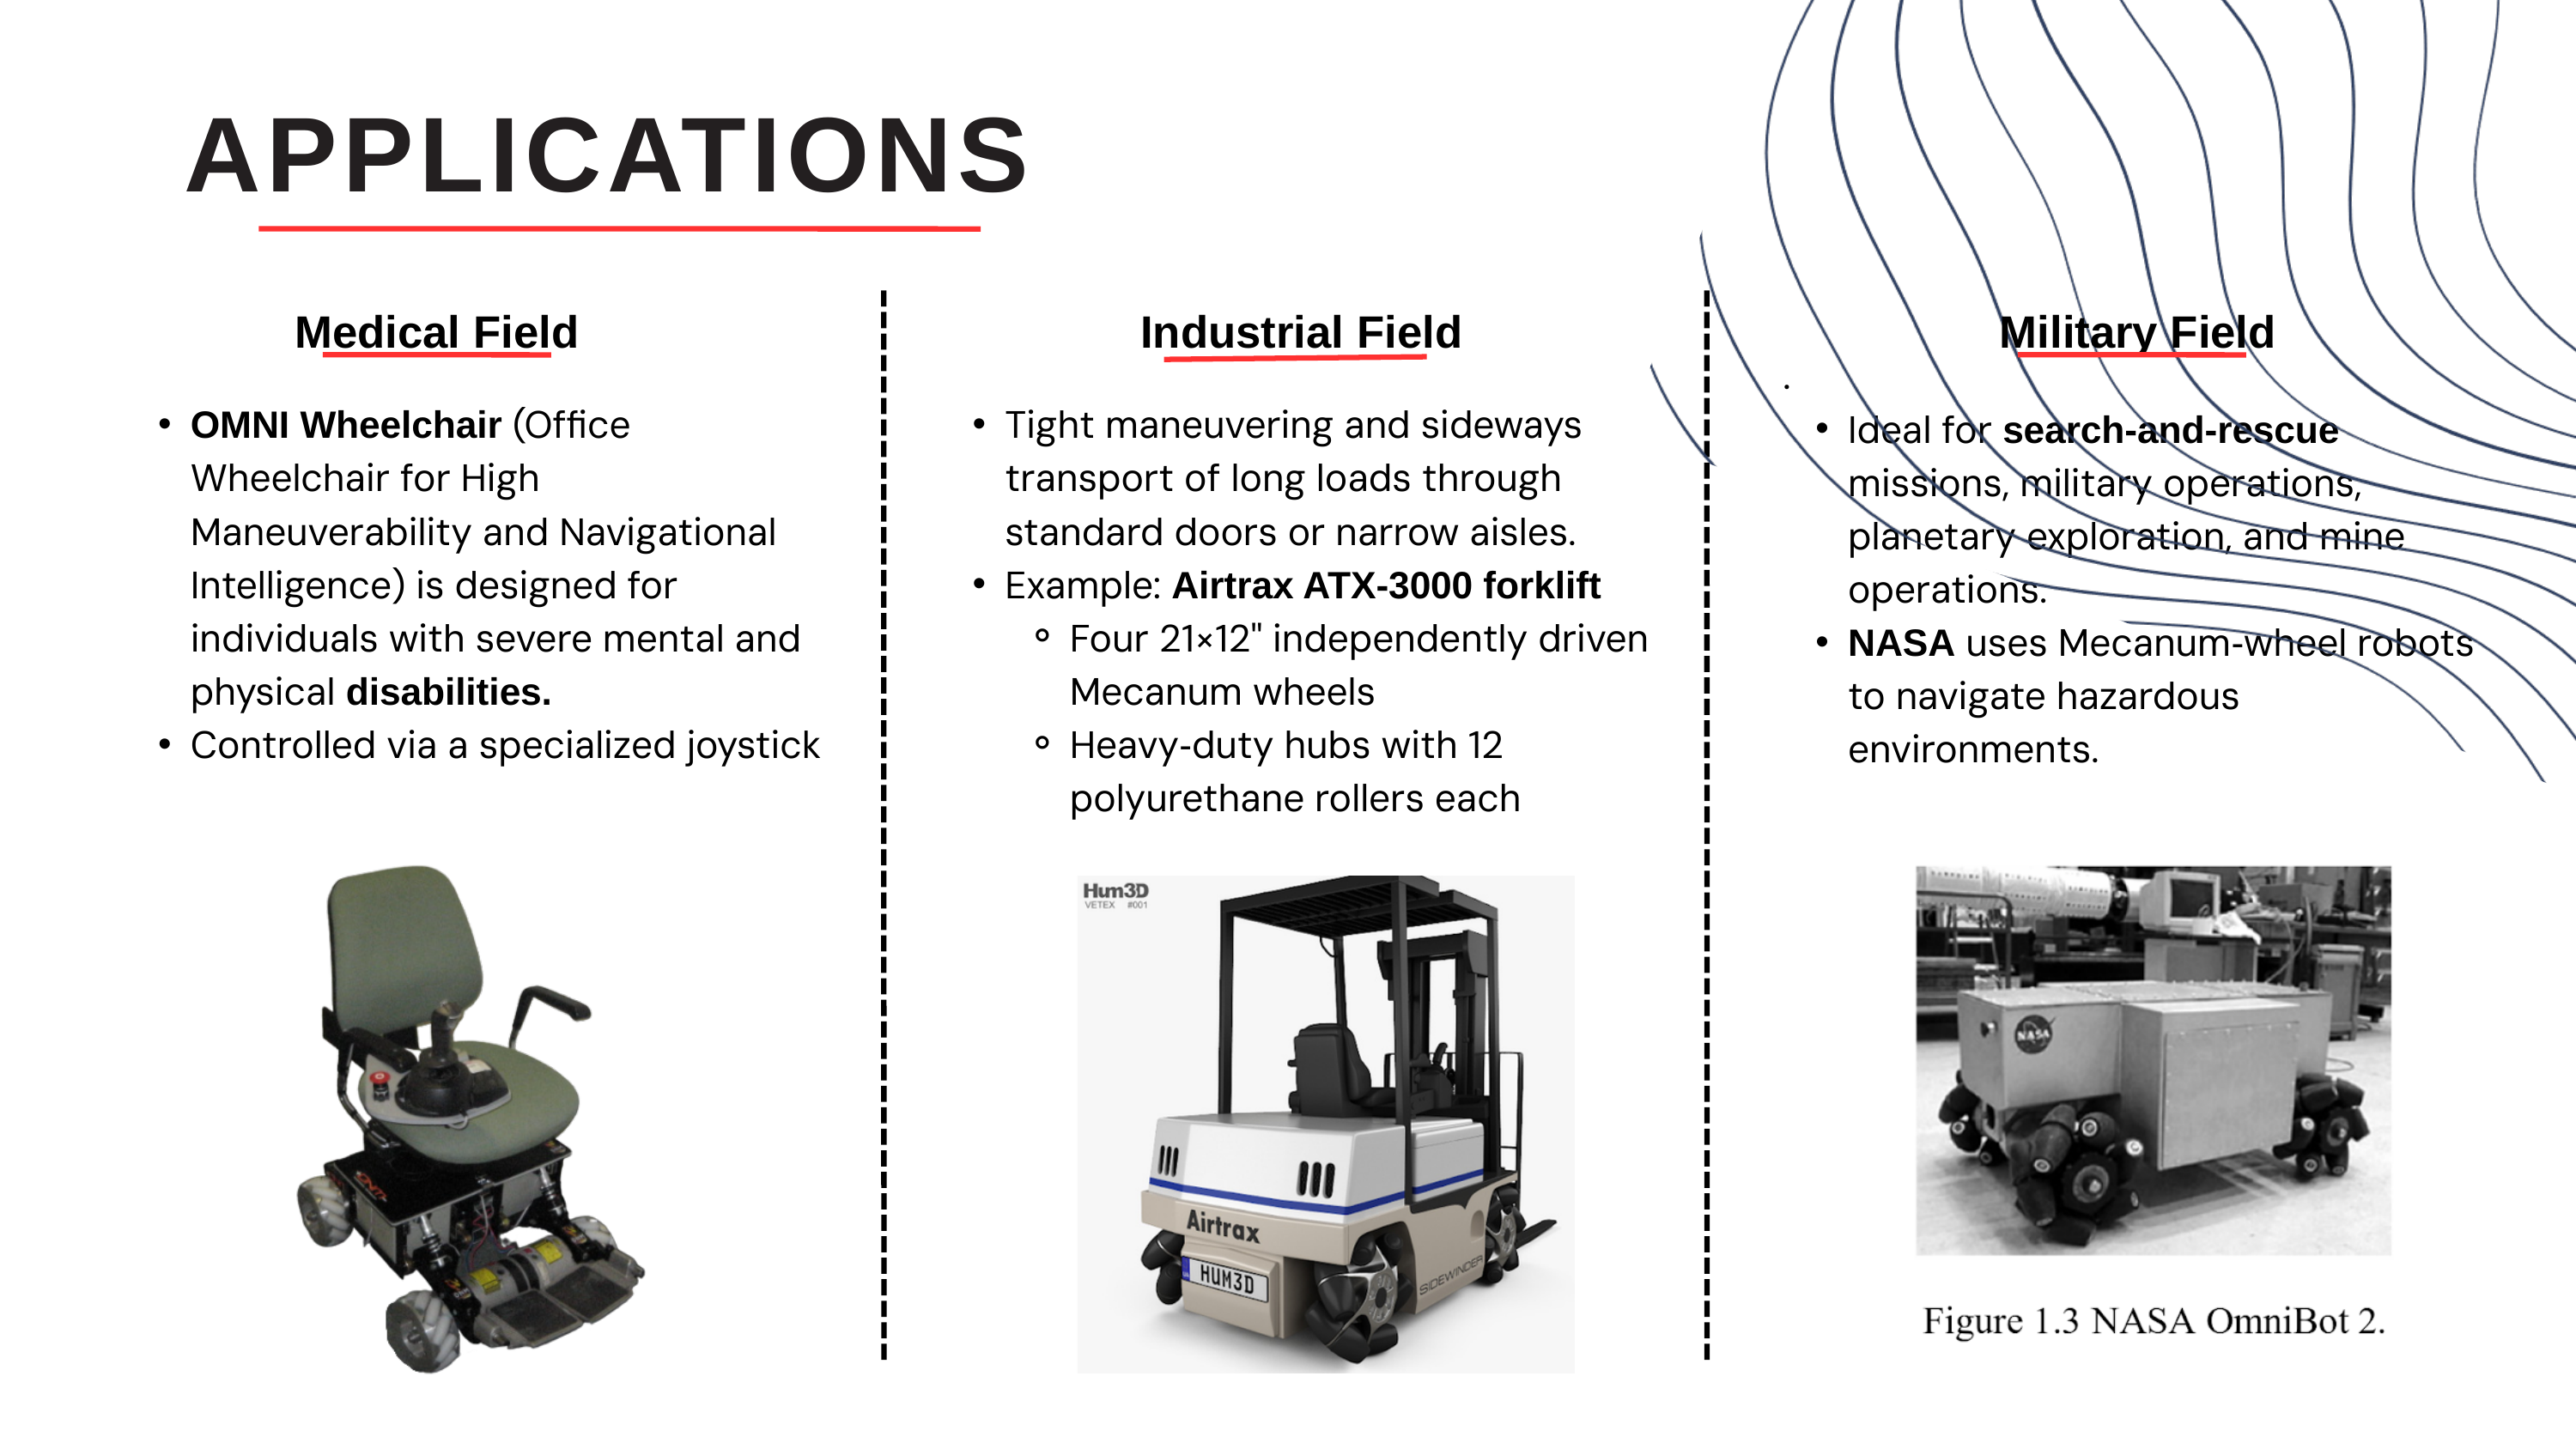

APPLICATIONS

Medical Field
 Industrial Field
Military Field
.
Ideal for search‑and‑rescue missions, military operations, planetary exploration, and mine operations.
NASA uses Mecanum‑wheel robots to navigate hazardous environments.

OMNI Wheelchair (Office Wheelchair for High Maneuverability and Navigational Intelligence) is designed for individuals with severe mental and physical disabilities.
Controlled via a specialized joystick

Tight maneuvering and sideways transport of long loads through standard doors or narrow aisles.
Example: Airtrax ATX‑3000 forklift
Four 21×12" independently driven Mecanum wheels
Heavy‑duty hubs with 12 polyurethane rollers each